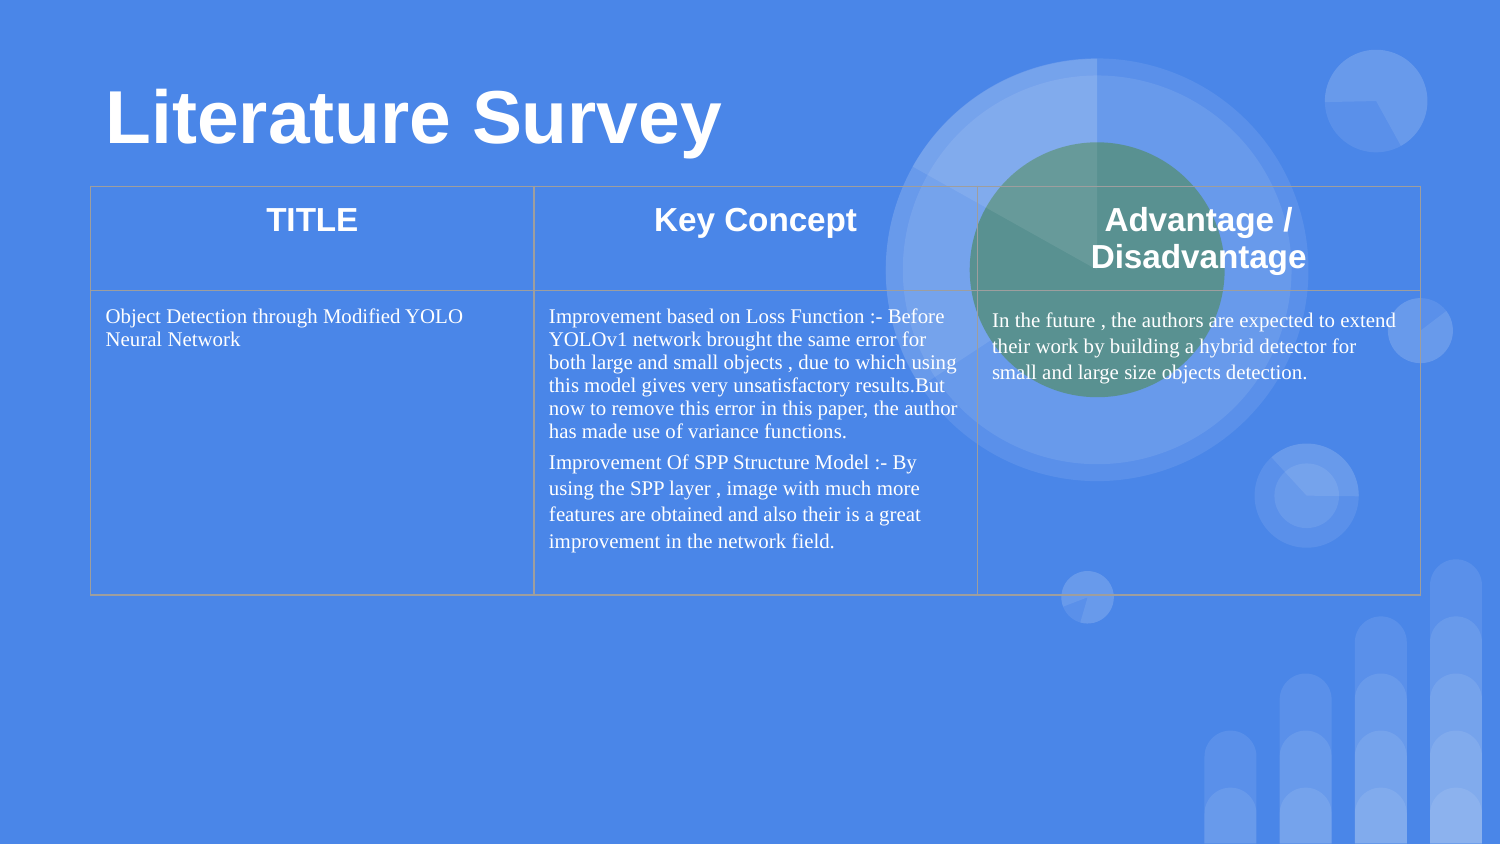

# Literature Survey
| TITLE | Key Concept | Advantage / Disadvantage |
| --- | --- | --- |
| Object Detection through Modified YOLO Neural Network | Improvement based on Loss Function :- Before YOLOv1 network brought the same error for both large and small objects , due to which using this model gives very unsatisfactory results.But now to remove this error in this paper, the author has made use of variance functions. Improvement Of SPP Structure Model :- By using the SPP layer , image with much more features are obtained and also their is a great improvement in the network field. | In the future , the authors are expected to extend their work by building a hybrid detector for small and large size objects detection. |